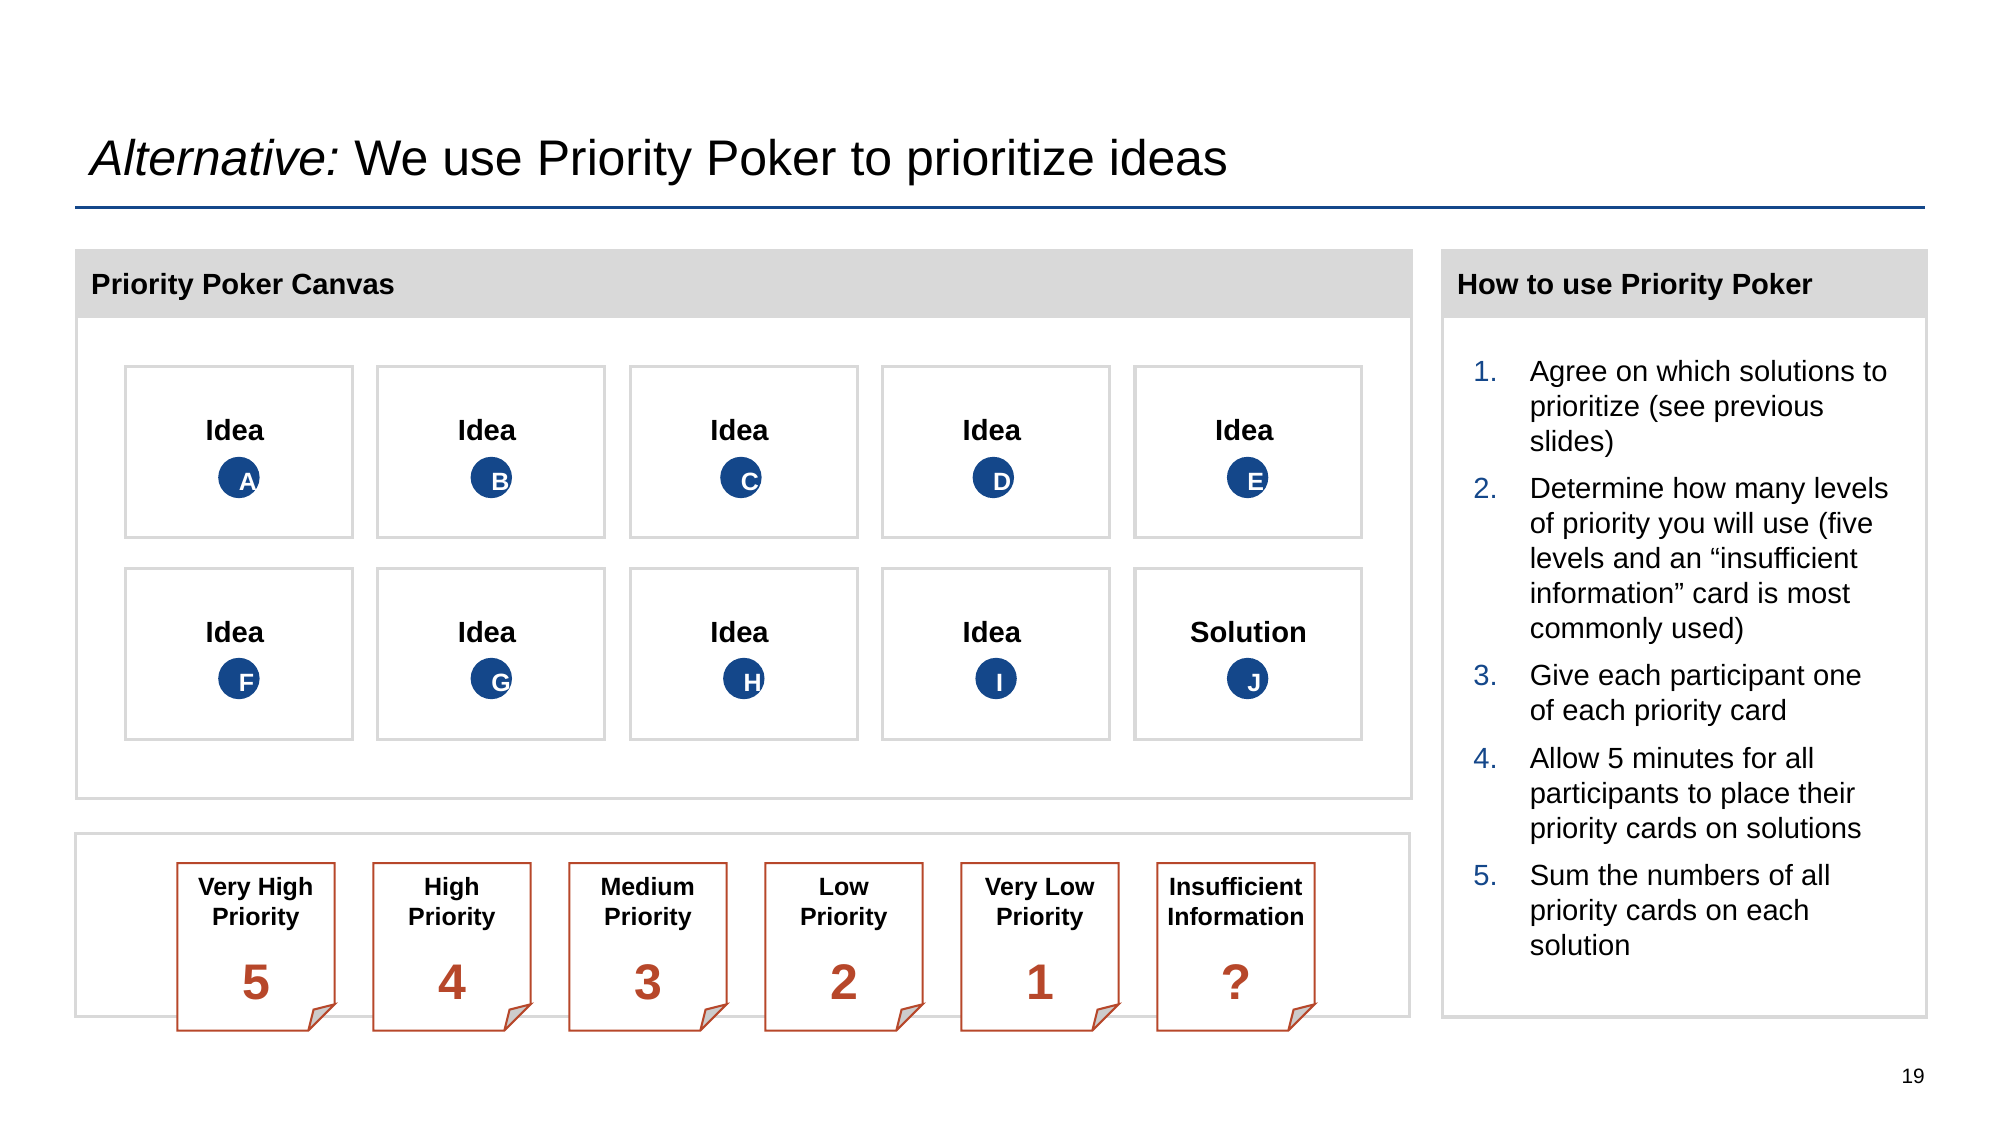

# Alternative: We use Priority Poker to prioritize ideas

How to use Priority Poker

Priority Poker Canvas
Agree on which solutions to prioritize (see previous slides)
Determine how many levels of priority you will use (five levels and an “insufficient information” card is most commonly used)
Give each participant one of each priority card
Allow 5 minutes for all participants to place their priority cards on solutions
Sum the numbers of all priority cards on each solution
Idea
Idea
Idea
Idea
Idea
A
B
C
D
E
Idea
Idea
Idea
Idea
Solution
F
G
H
I
J

Very High Priority
5
High Priority
4
Medium Priority
3
Low
Priority
2
Very Low Priority
1
Insufficient Information
?